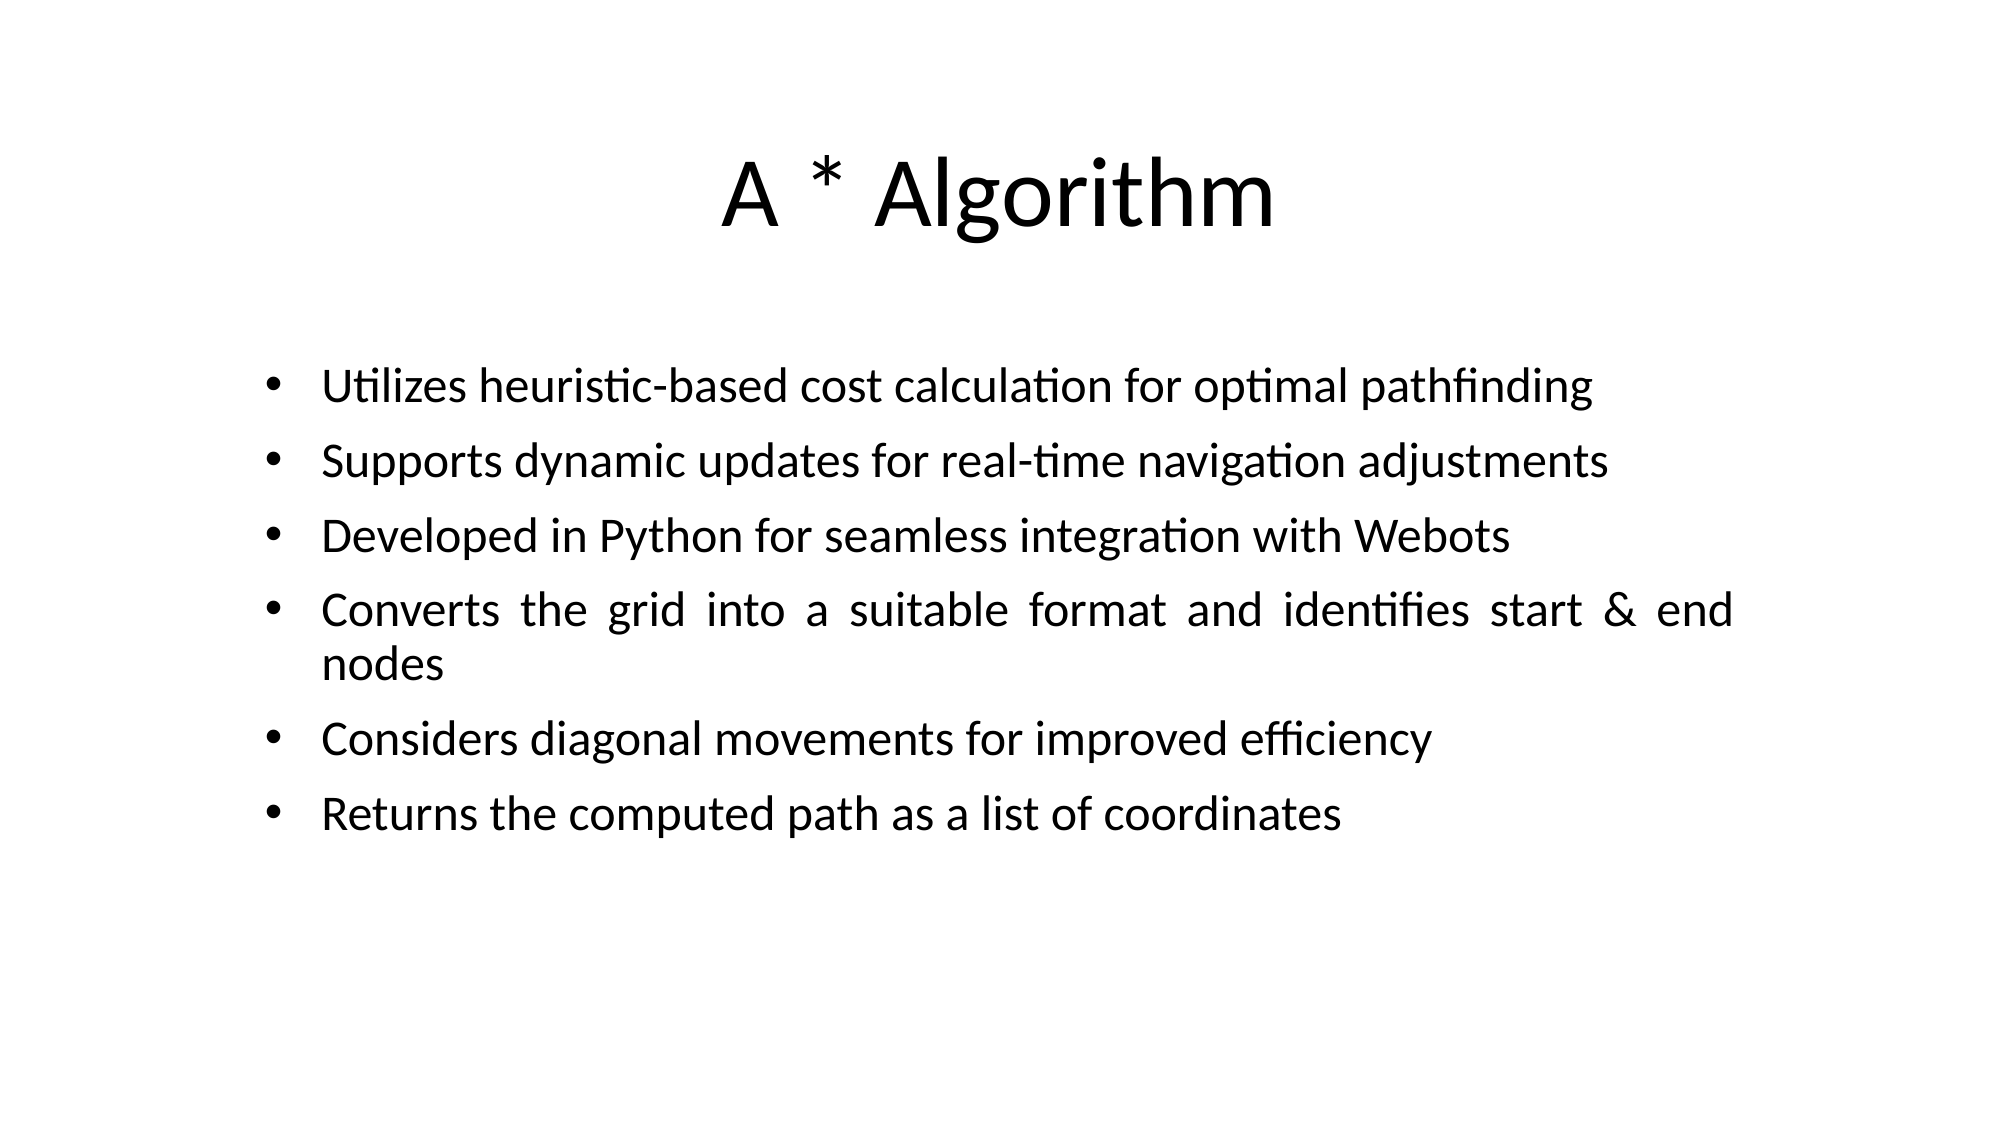

# A * Algorithm
Utilizes heuristic-based cost calculation for optimal pathfinding
Supports dynamic updates for real-time navigation adjustments
Developed in Python for seamless integration with Webots
Converts the grid into a suitable format and identifies start & end nodes
Considers diagonal movements for improved efficiency
Returns the computed path as a list of coordinates